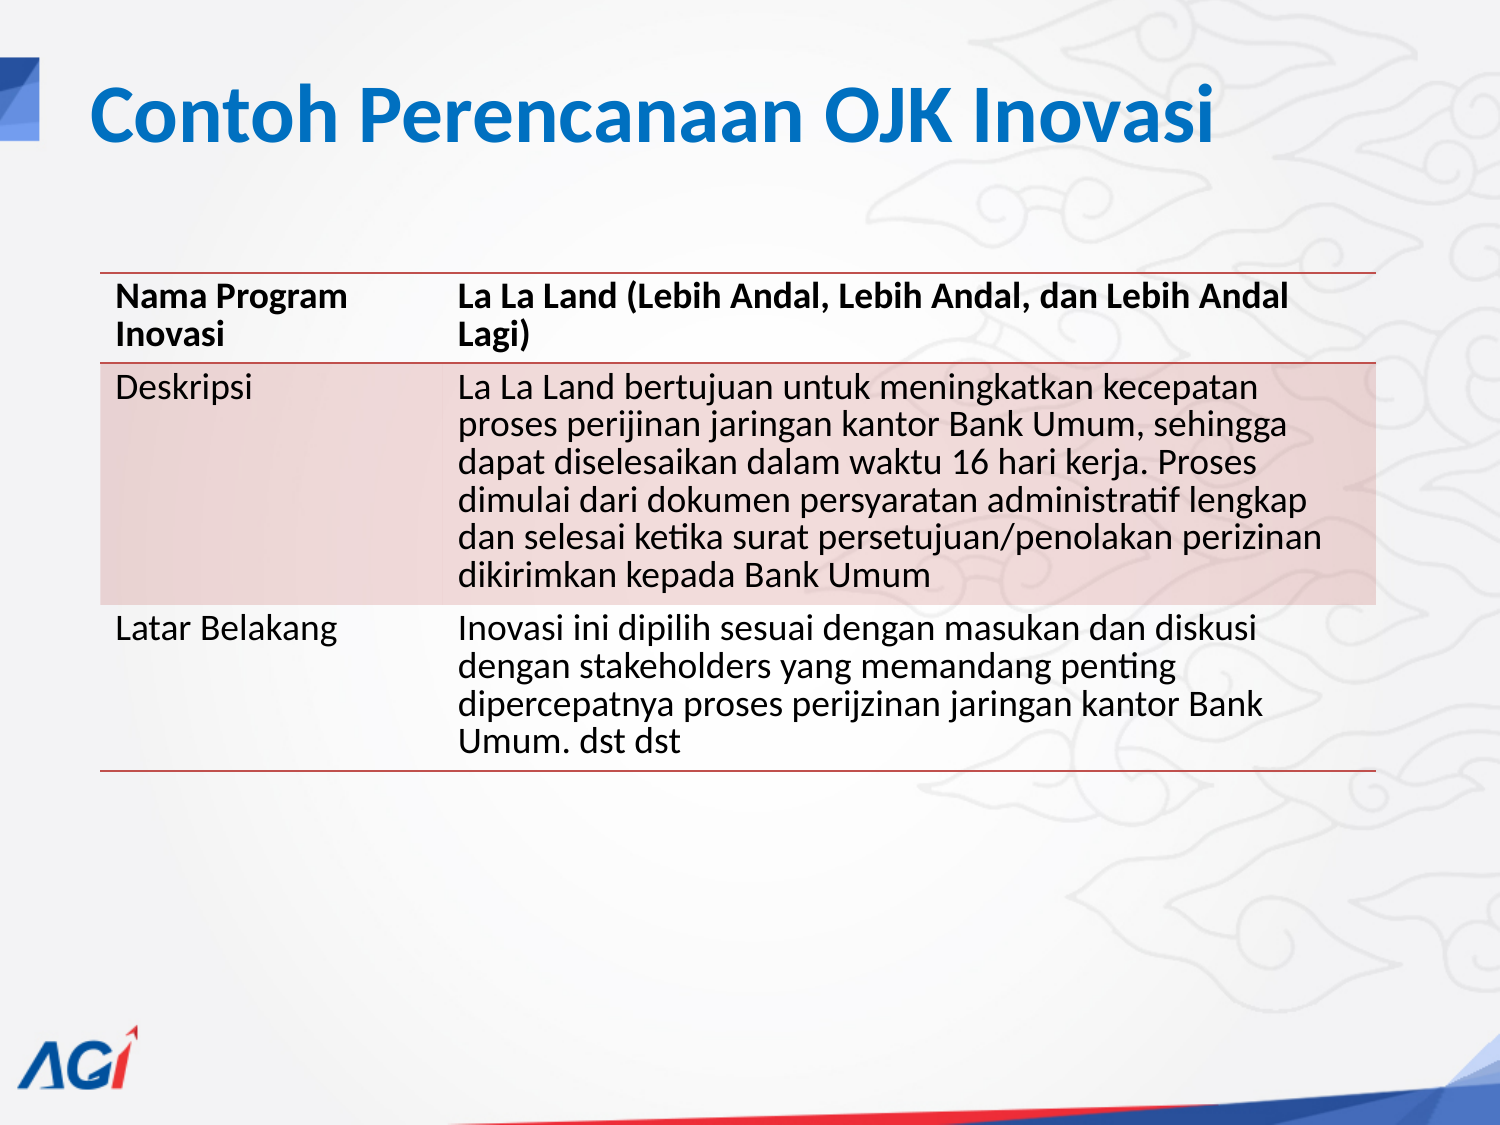

# Contoh Perencanaan OJK Inovasi
| Nama Program Inovasi | La La Land (Lebih Andal, Lebih Andal, dan Lebih Andal Lagi) |
| --- | --- |
| Deskripsi | La La Land bertujuan untuk meningkatkan kecepatan proses perijinan jaringan kantor Bank Umum, sehingga dapat diselesaikan dalam waktu 16 hari kerja. Proses dimulai dari dokumen persyaratan administratif lengkap dan selesai ketika surat persetujuan/penolakan perizinan dikirimkan kepada Bank Umum |
| Latar Belakang | Inovasi ini dipilih sesuai dengan masukan dan diskusi dengan stakeholders yang memandang penting dipercepatnya proses perijzinan jaringan kantor Bank Umum. dst dst |